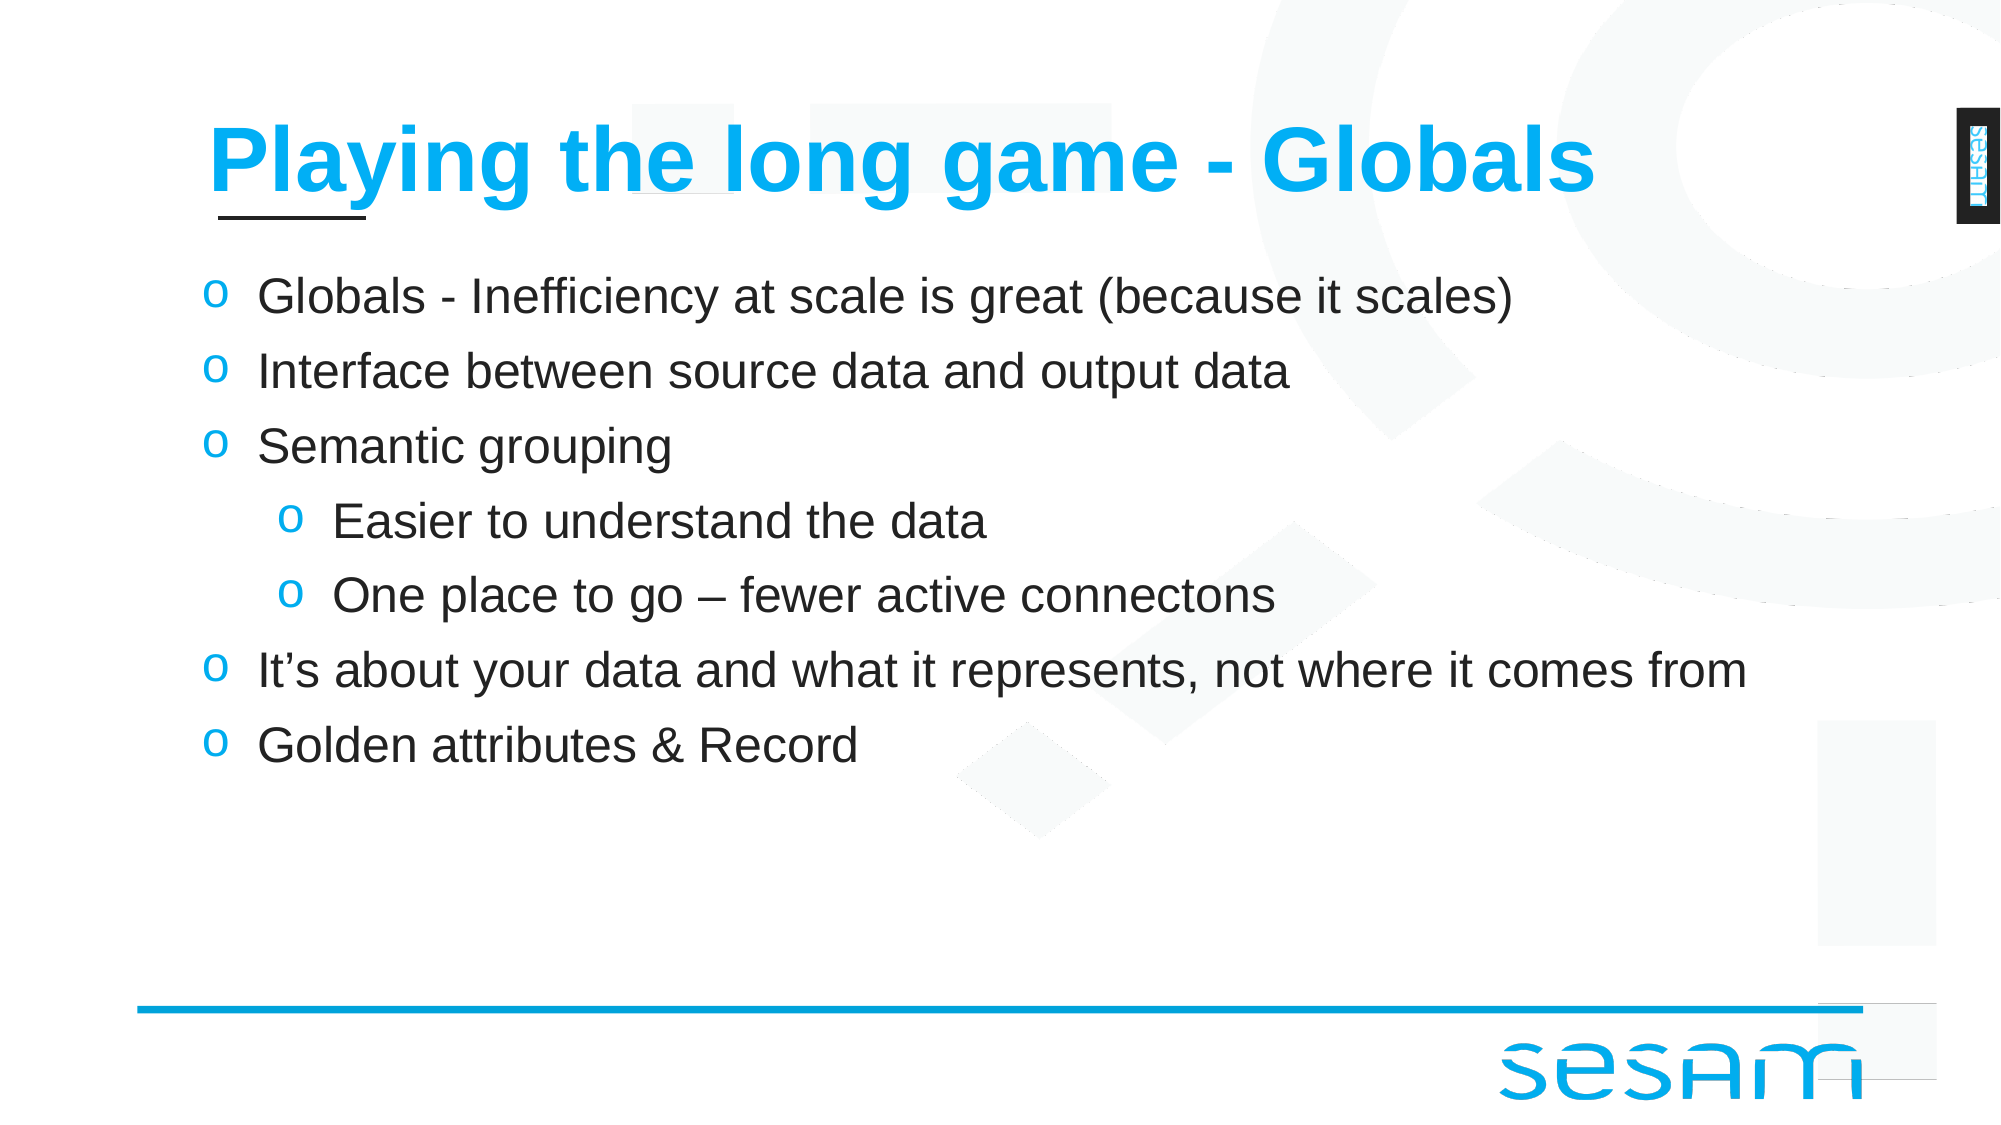

# Playing the long game - Globals
Globals - Inefficiency at scale is great (because it scales)
Interface between source data and output data
Semantic grouping
Easier to understand the data
One place to go – fewer active connectons
It’s about your data and what it represents, not where it comes from
Golden attributes & Record